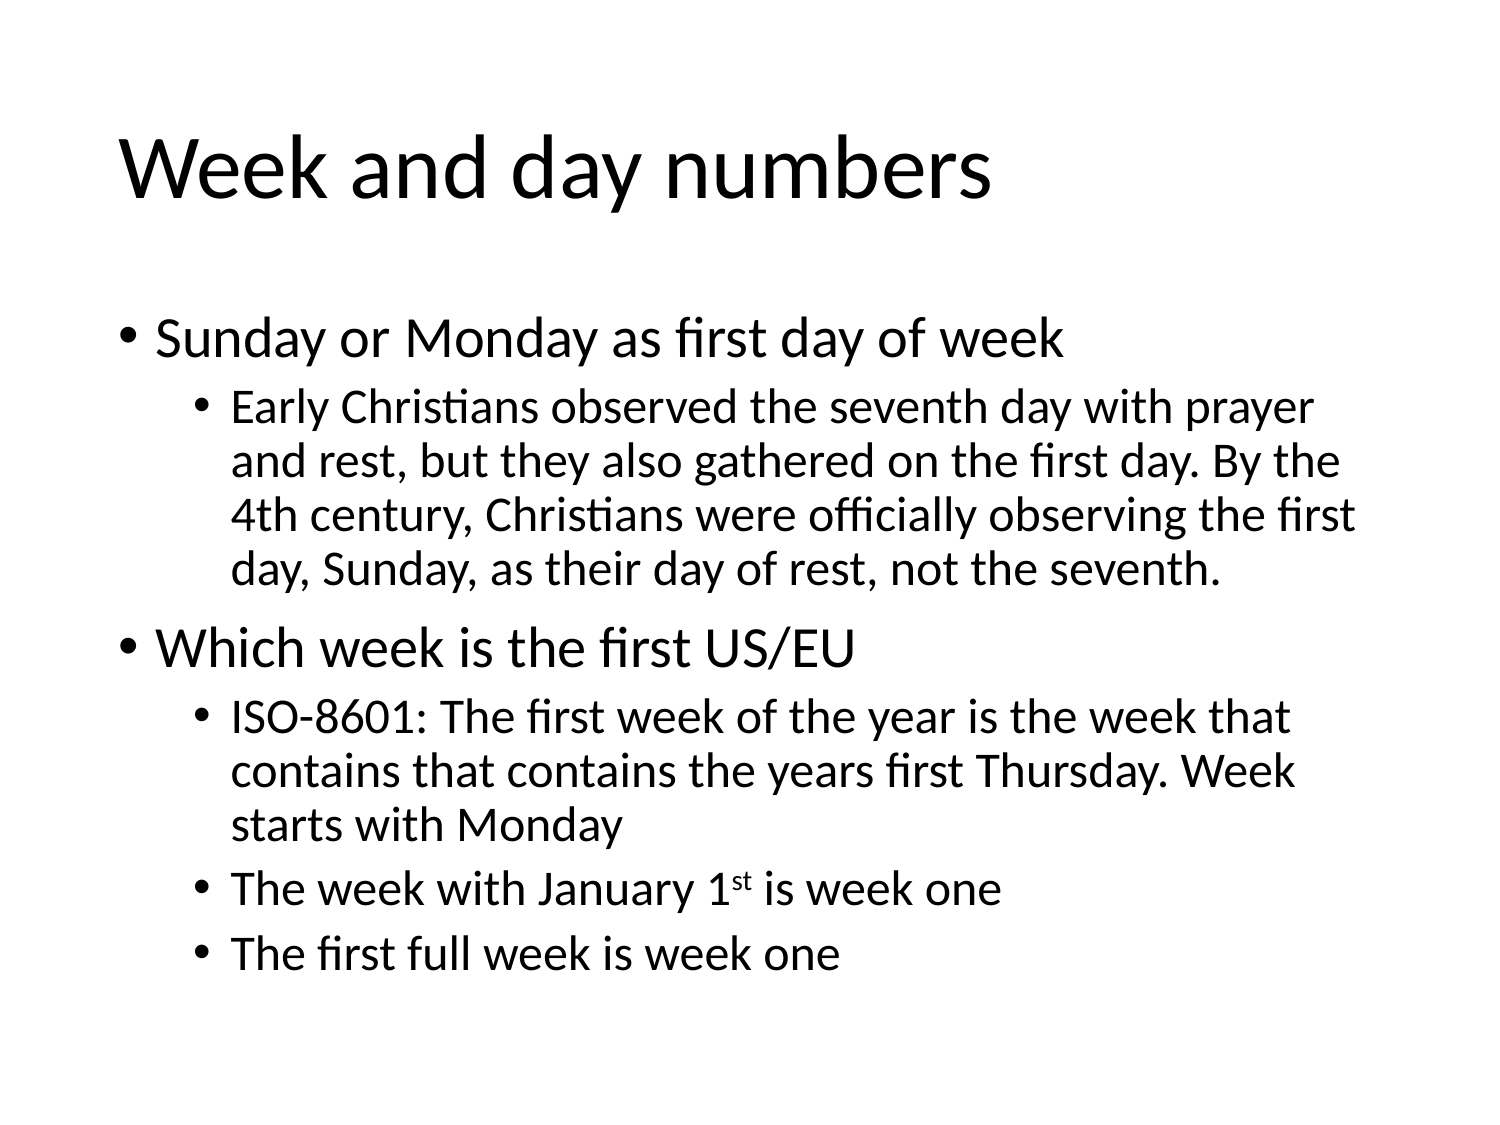

# Week and day numbers
Sunday or Monday as first day of week
Early Christians observed the seventh day with prayer and rest, but they also gathered on the first day. By the 4th century, Christians were officially observing the first day, Sunday, as their day of rest, not the seventh.
Which week is the first US/EU
ISO-8601: The first week of the year is the week that contains that contains the years first Thursday. Week starts with Monday
The week with January 1st is week one
The first full week is week one